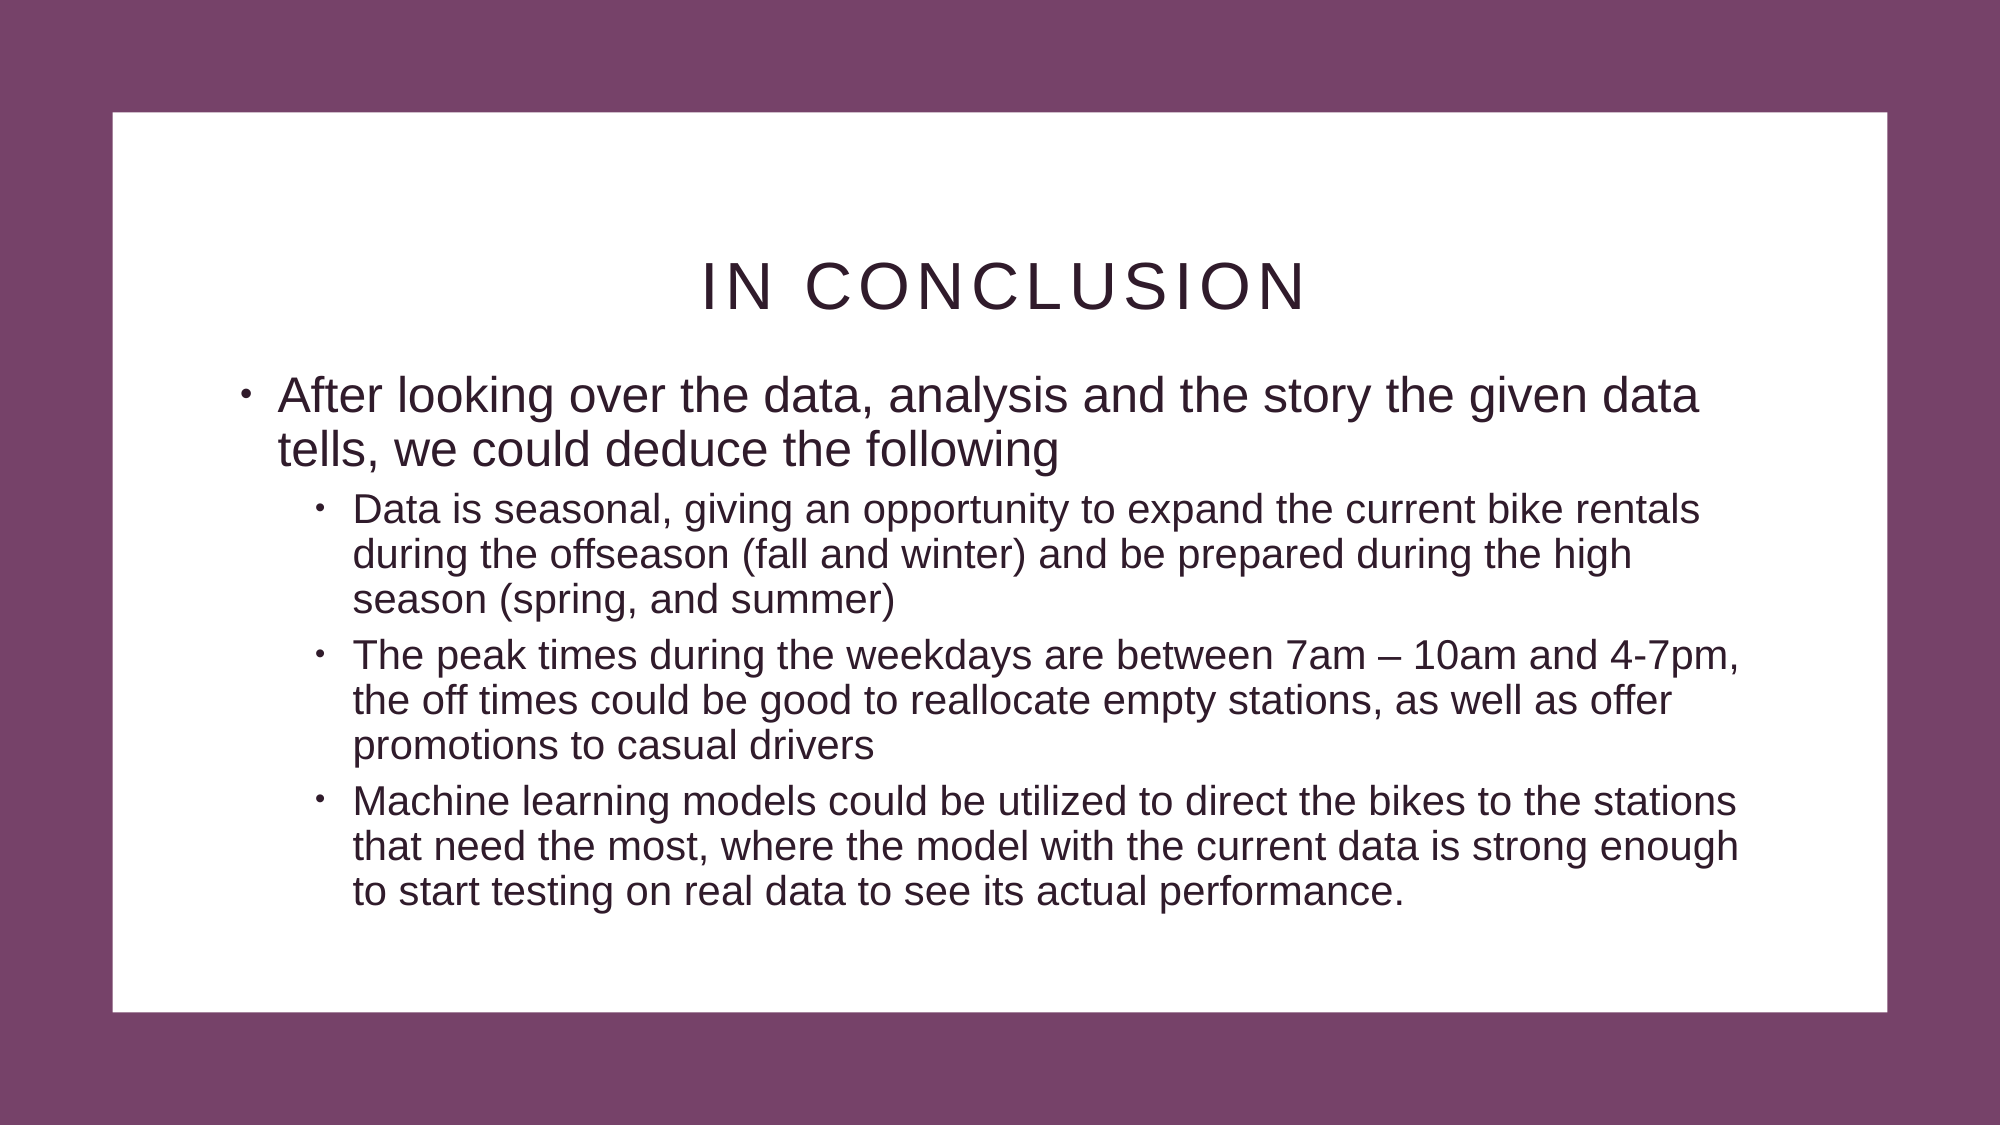

# In conclusion
After looking over the data, analysis and the story the given data tells, we could deduce the following
Data is seasonal, giving an opportunity to expand the current bike rentals during the offseason (fall and winter) and be prepared during the high season (spring, and summer)
The peak times during the weekdays are between 7am – 10am and 4-7pm, the off times could be good to reallocate empty stations, as well as offer promotions to casual drivers
Machine learning models could be utilized to direct the bikes to the stations that need the most, where the model with the current data is strong enough to start testing on real data to see its actual performance.